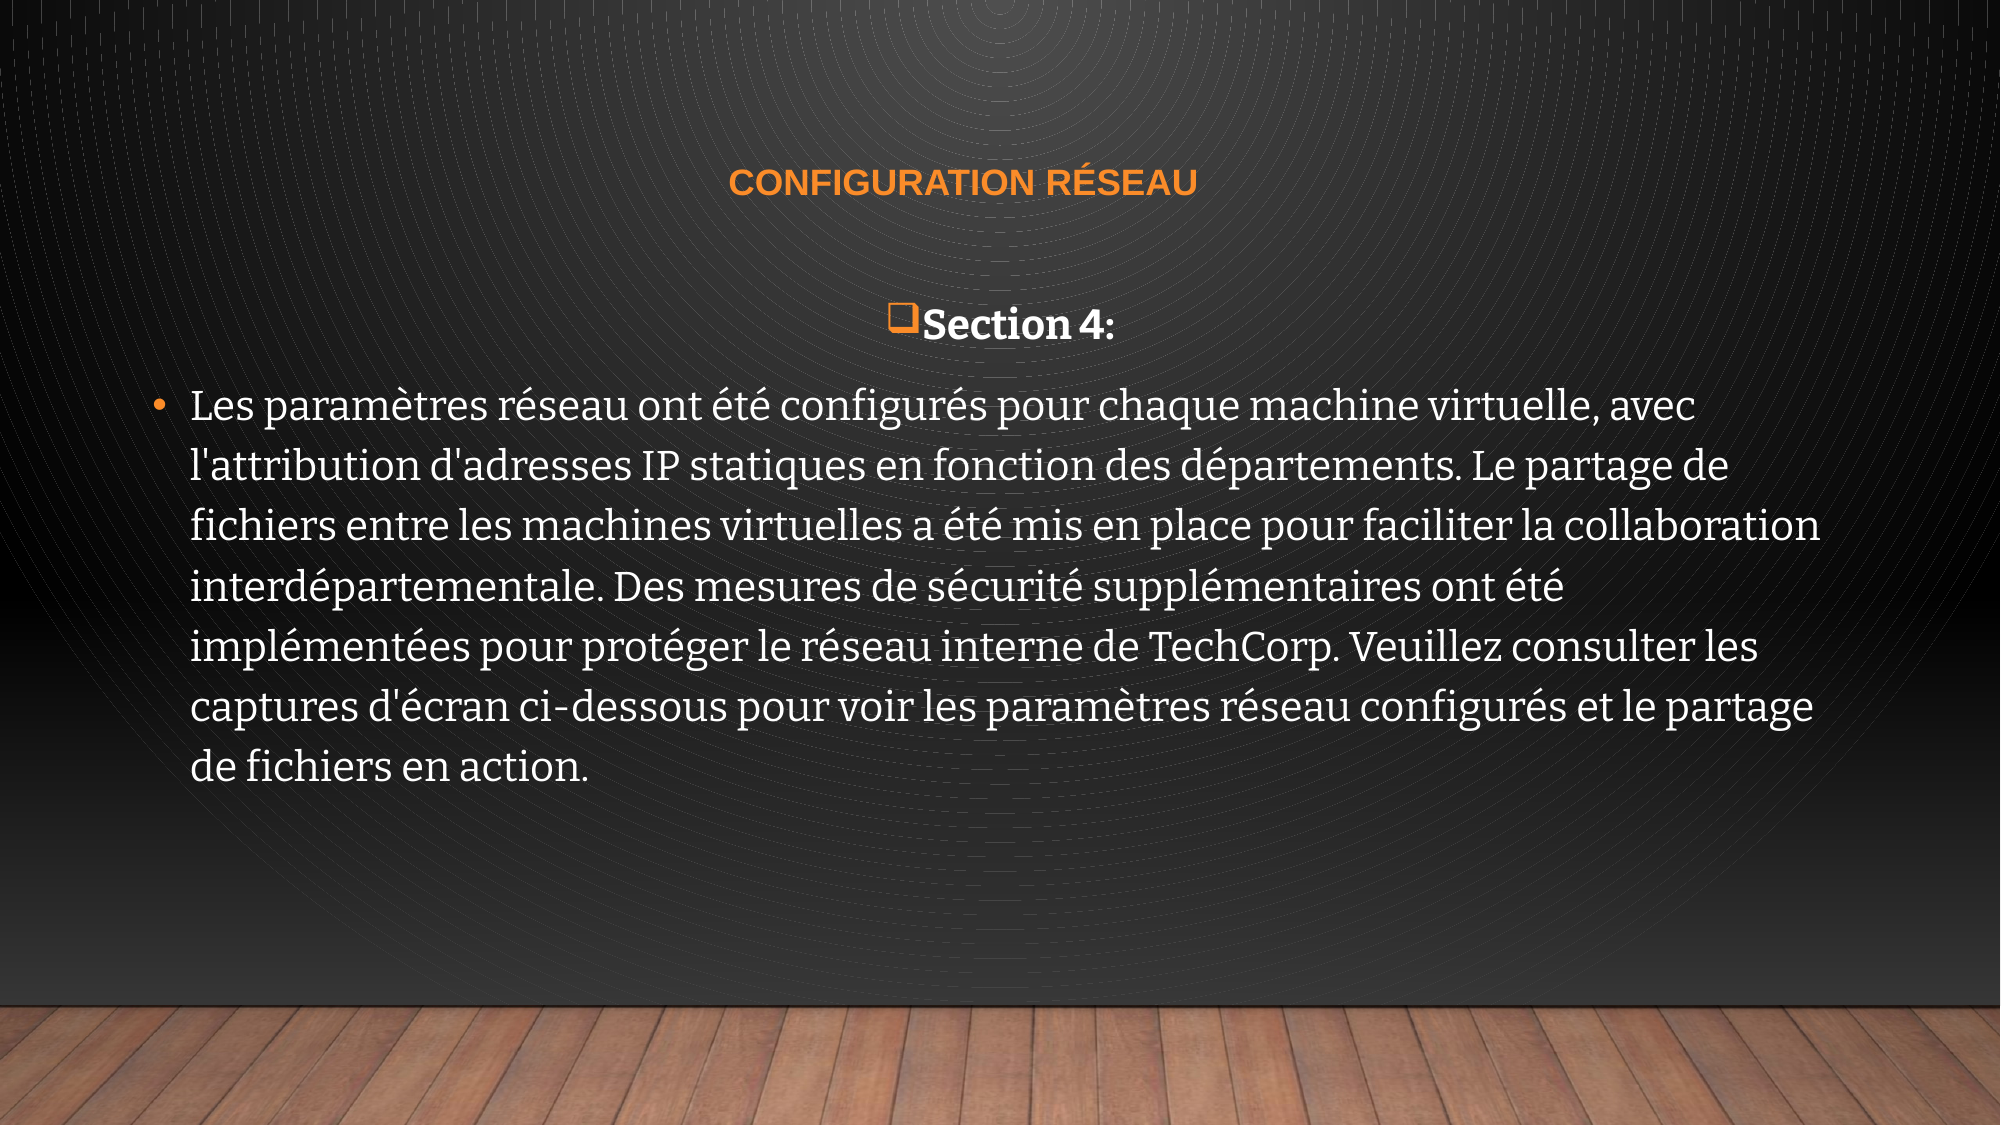

# Configuration Réseau

Section 4:
Les paramètres réseau ont été configurés pour chaque machine virtuelle, avec l'attribution d'adresses IP statiques en fonction des départements. Le partage de fichiers entre les machines virtuelles a été mis en place pour faciliter la collaboration interdépartementale. Des mesures de sécurité supplémentaires ont été implémentées pour protéger le réseau interne de TechCorp. Veuillez consulter les captures d'écran ci-dessous pour voir les paramètres réseau configurés et le partage de fichiers en action.